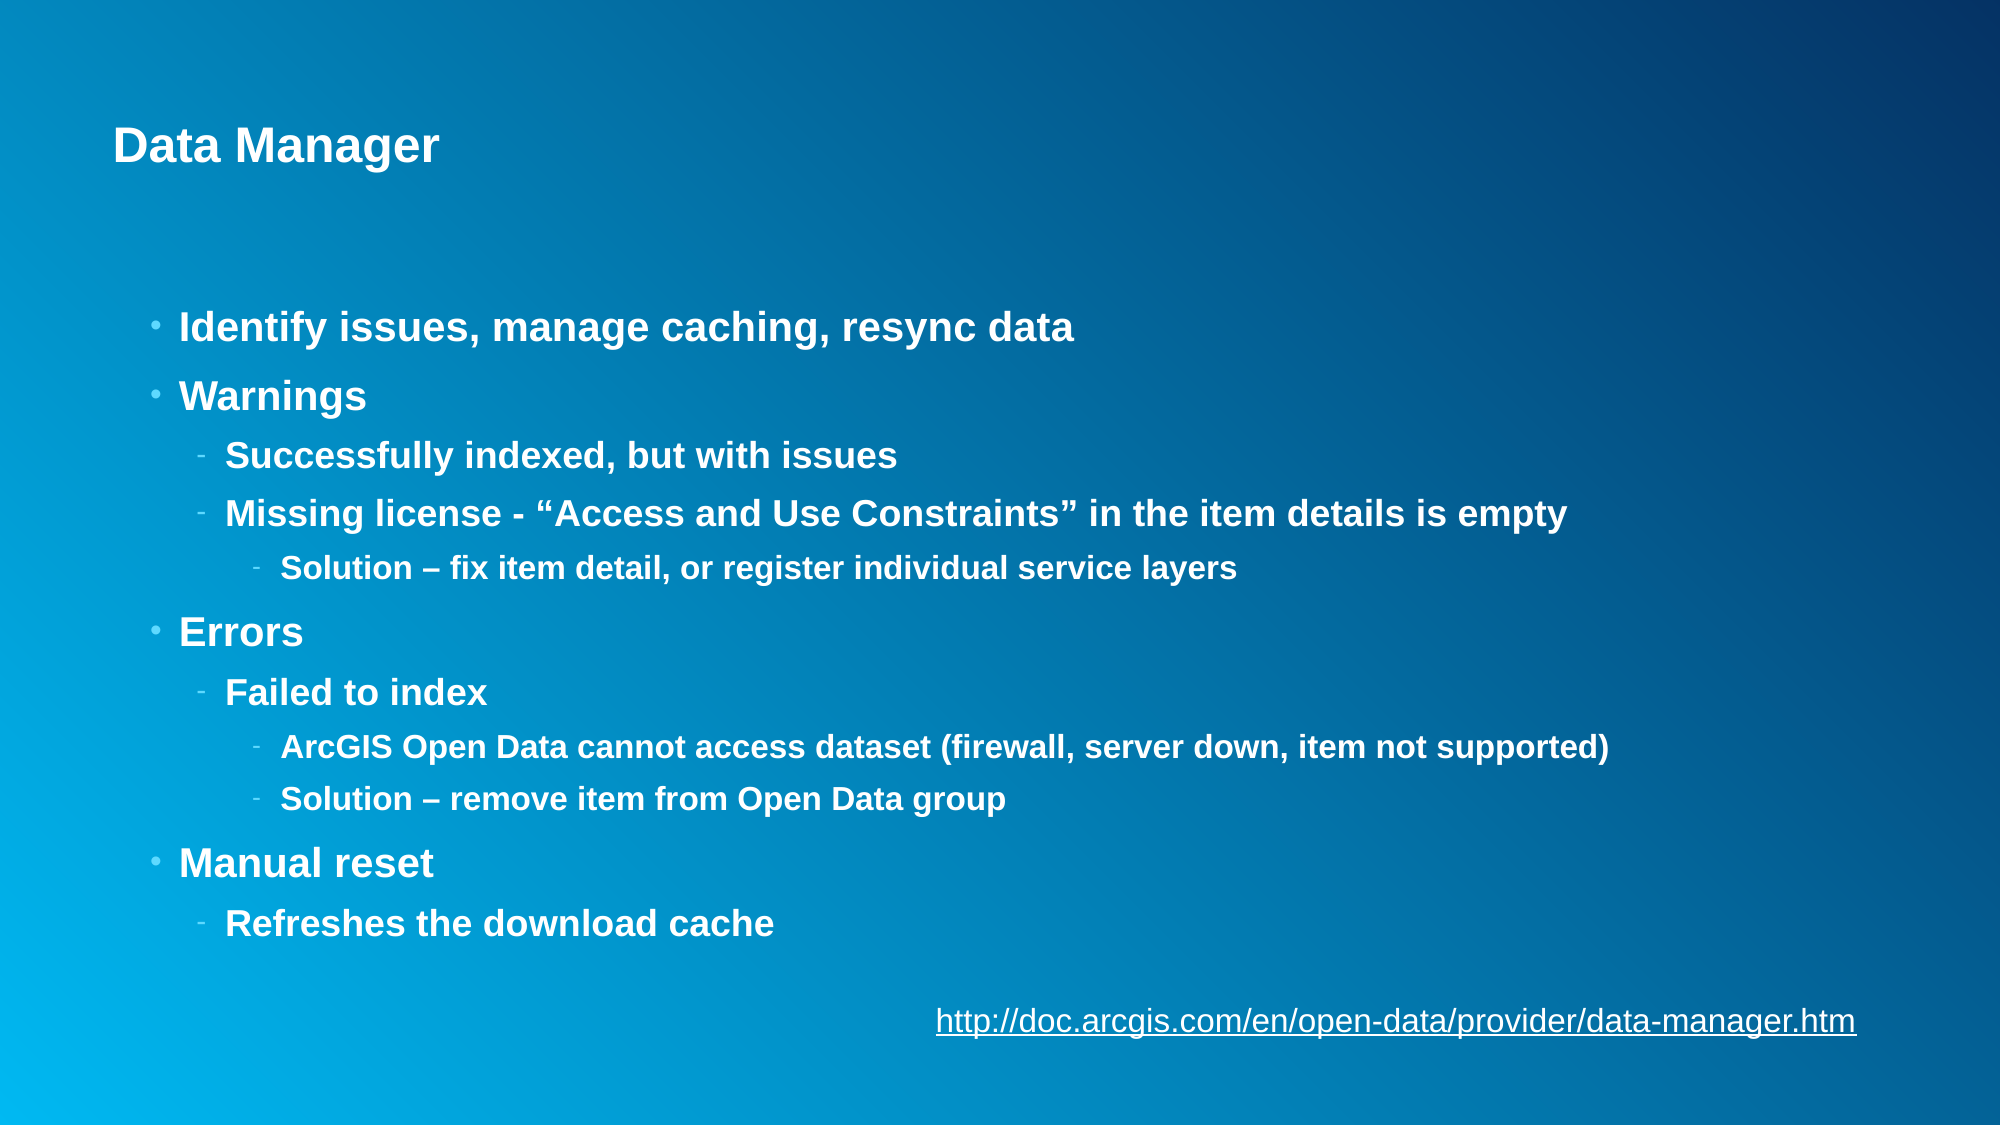

# Data Manager
Identify issues, manage caching, resync data
Warnings
Successfully indexed, but with issues
Missing license - “Access and Use Constraints” in the item details is empty
Solution – fix item detail, or register individual service layers
Errors
Failed to index
ArcGIS Open Data cannot access dataset (firewall, server down, item not supported)
Solution – remove item from Open Data group
Manual reset
Refreshes the download cache

http://doc.arcgis.com/en/open-data/provider/data-manager.htm